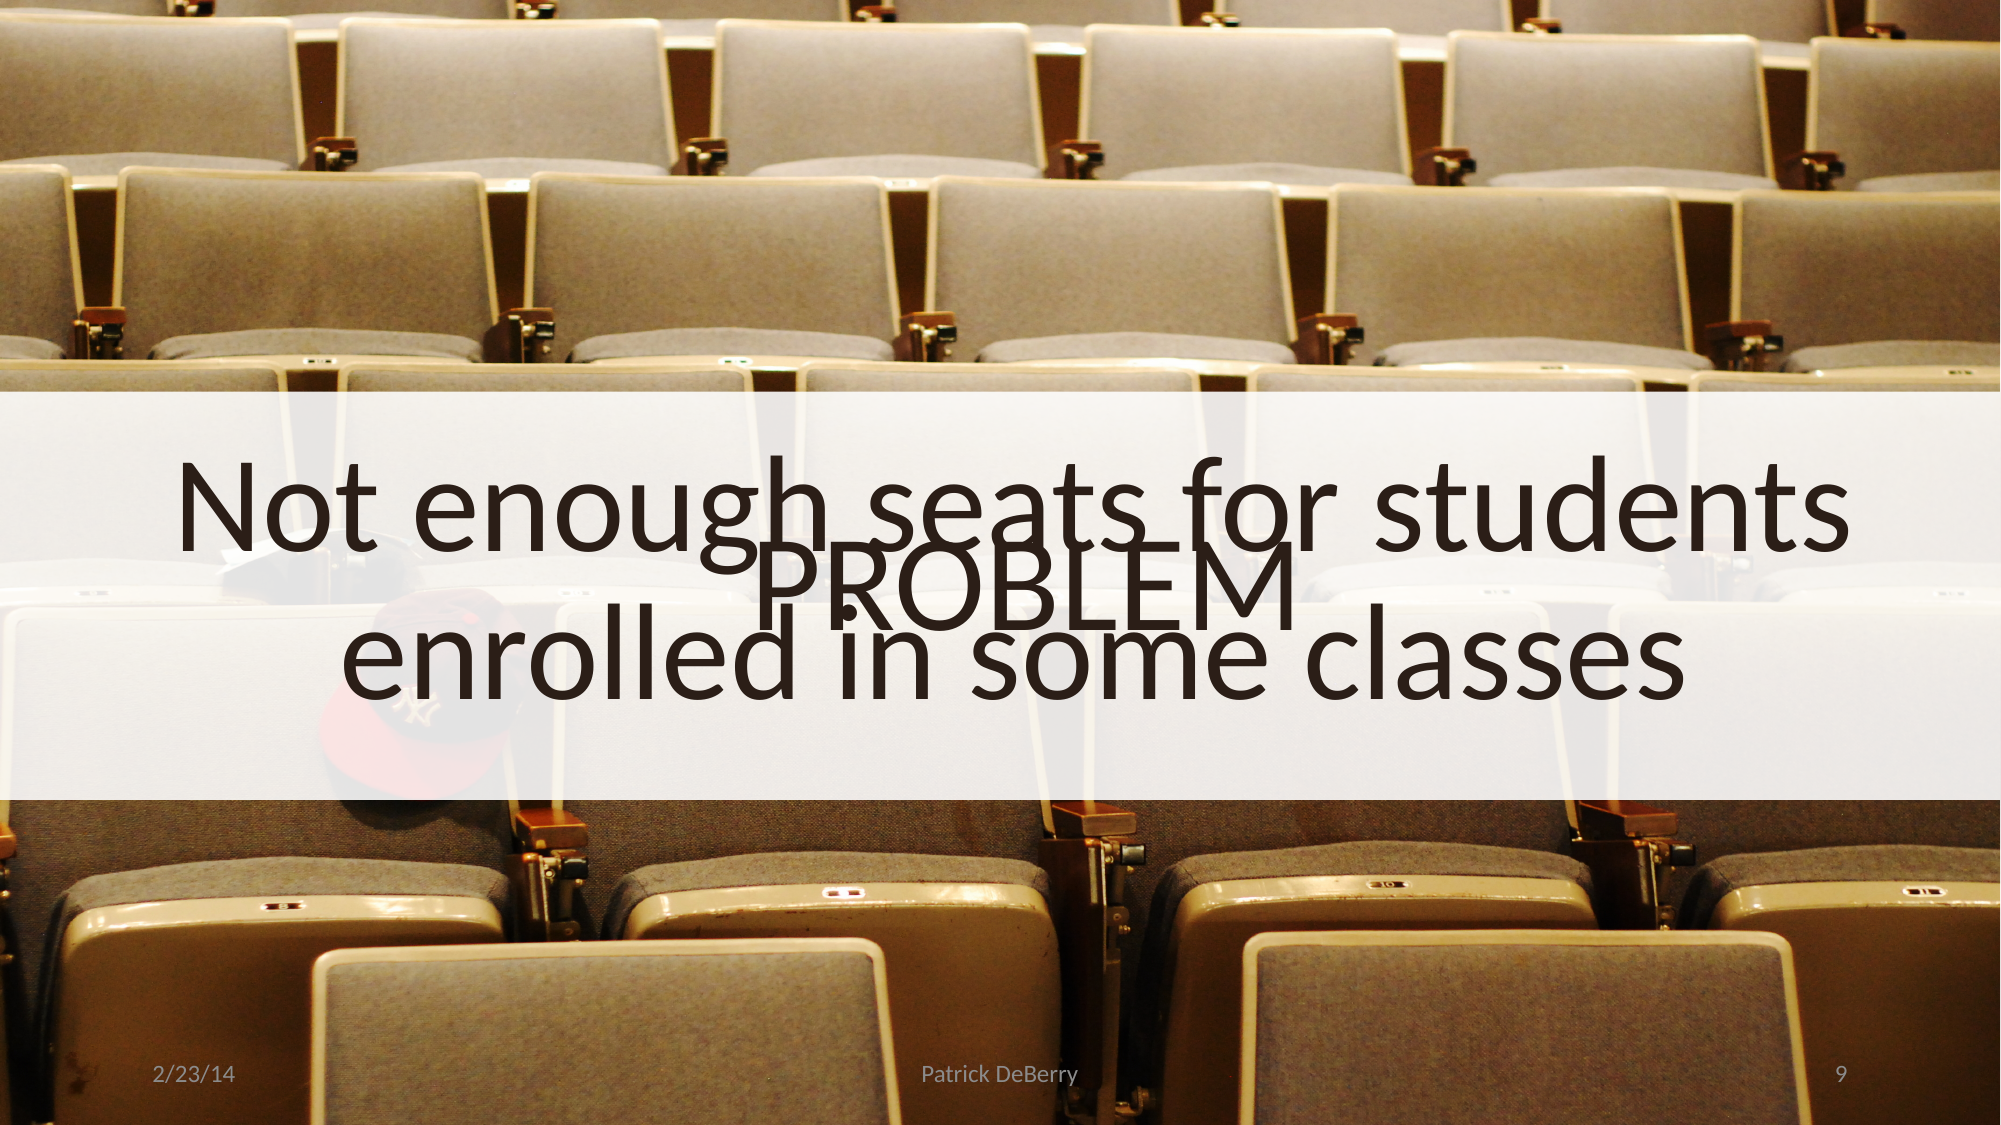

Not enough seats for students enrolled in some classes

PROBLEM
2/23/14
Patrick DeBerry
9